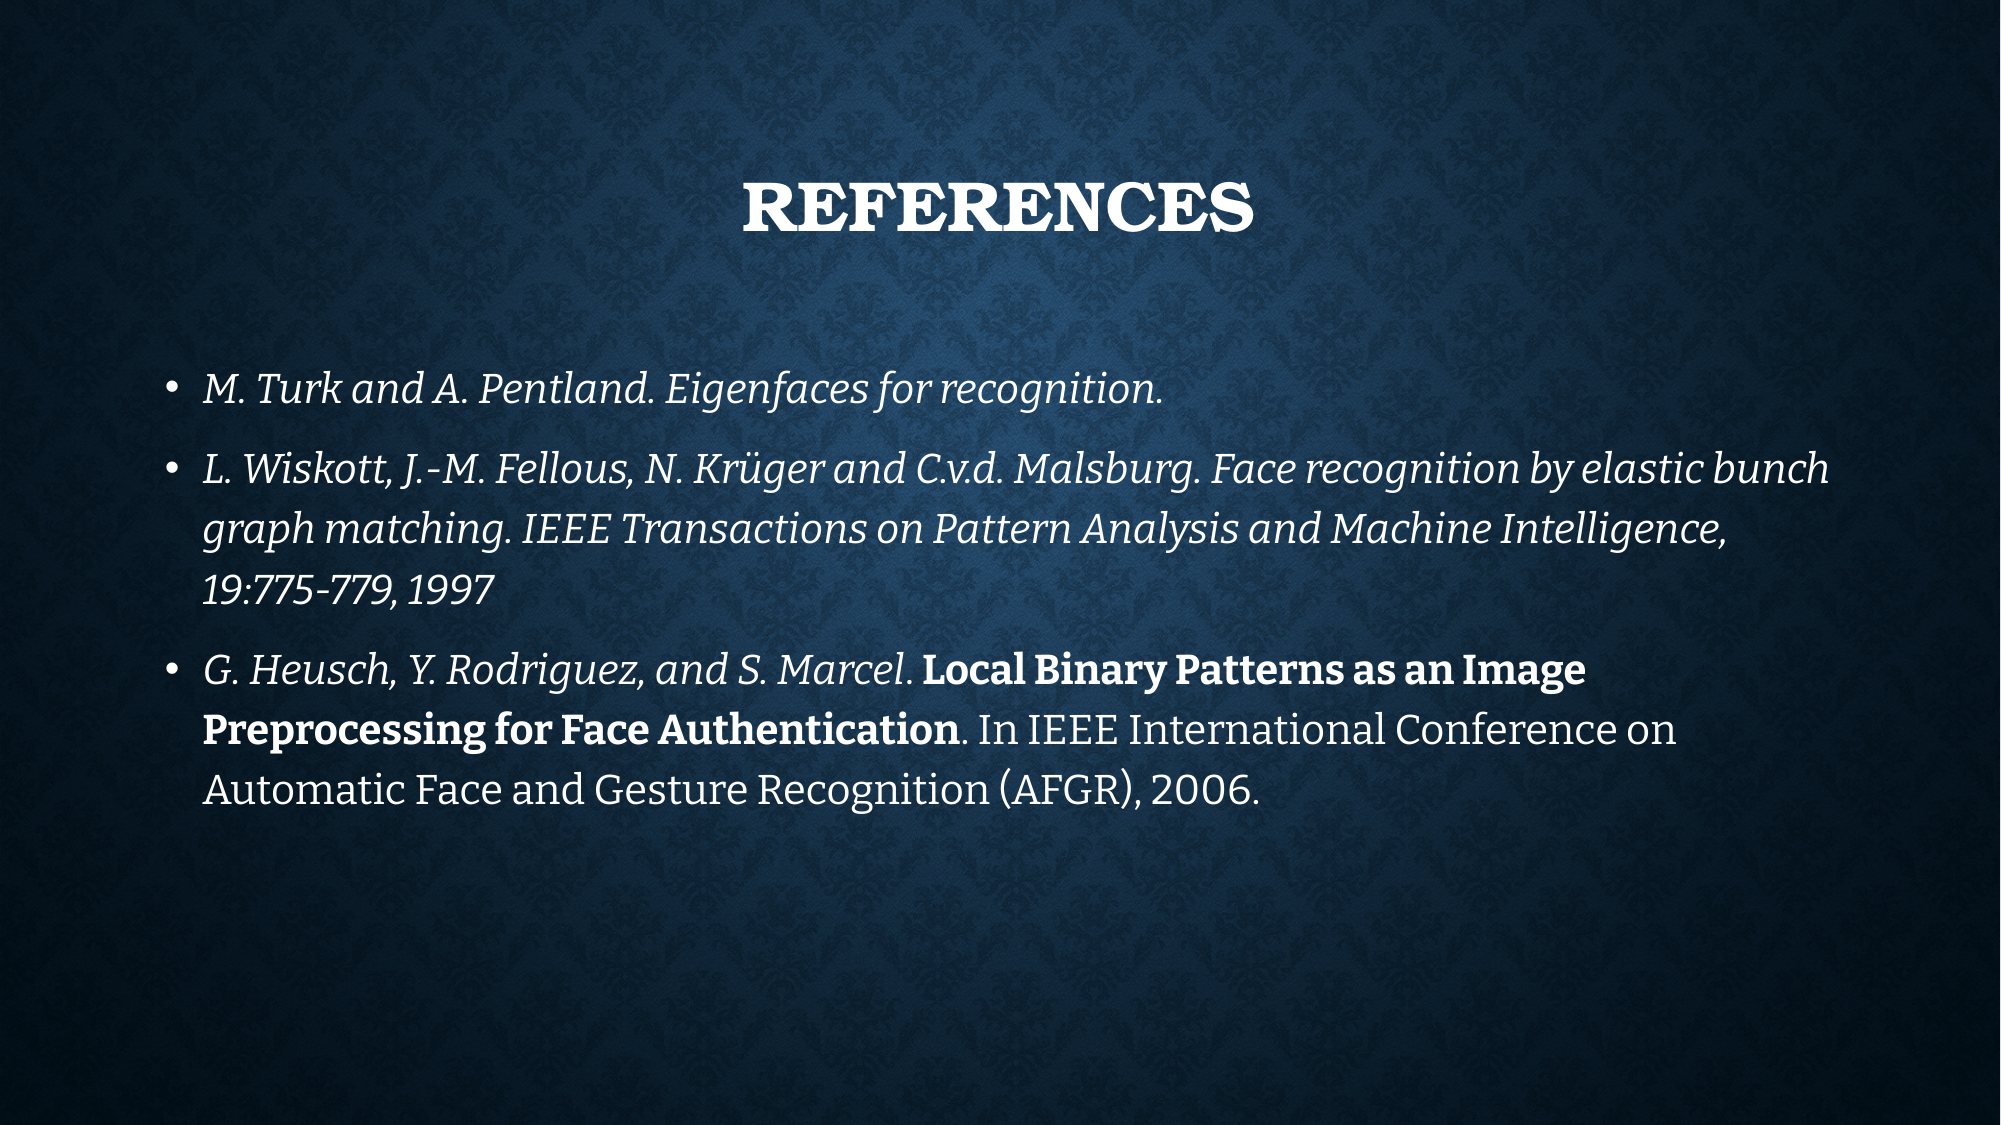

# REFERENCES
M. Turk and A. Pentland. Eigenfaces for recognition.
L. Wiskott, J.-M. Fellous, N. Krüger and C.v.d. Malsburg. Face recognition by elastic bunch graph matching. IEEE Transactions on Pattern Analysis and Machine Intelligence, 19:775-779, 1997
G. Heusch, Y. Rodriguez, and S. Marcel. Local Binary Patterns as an Image Preprocessing for Face Authentication. In IEEE International Conference on Automatic Face and Gesture Recognition (AFGR), 2006.